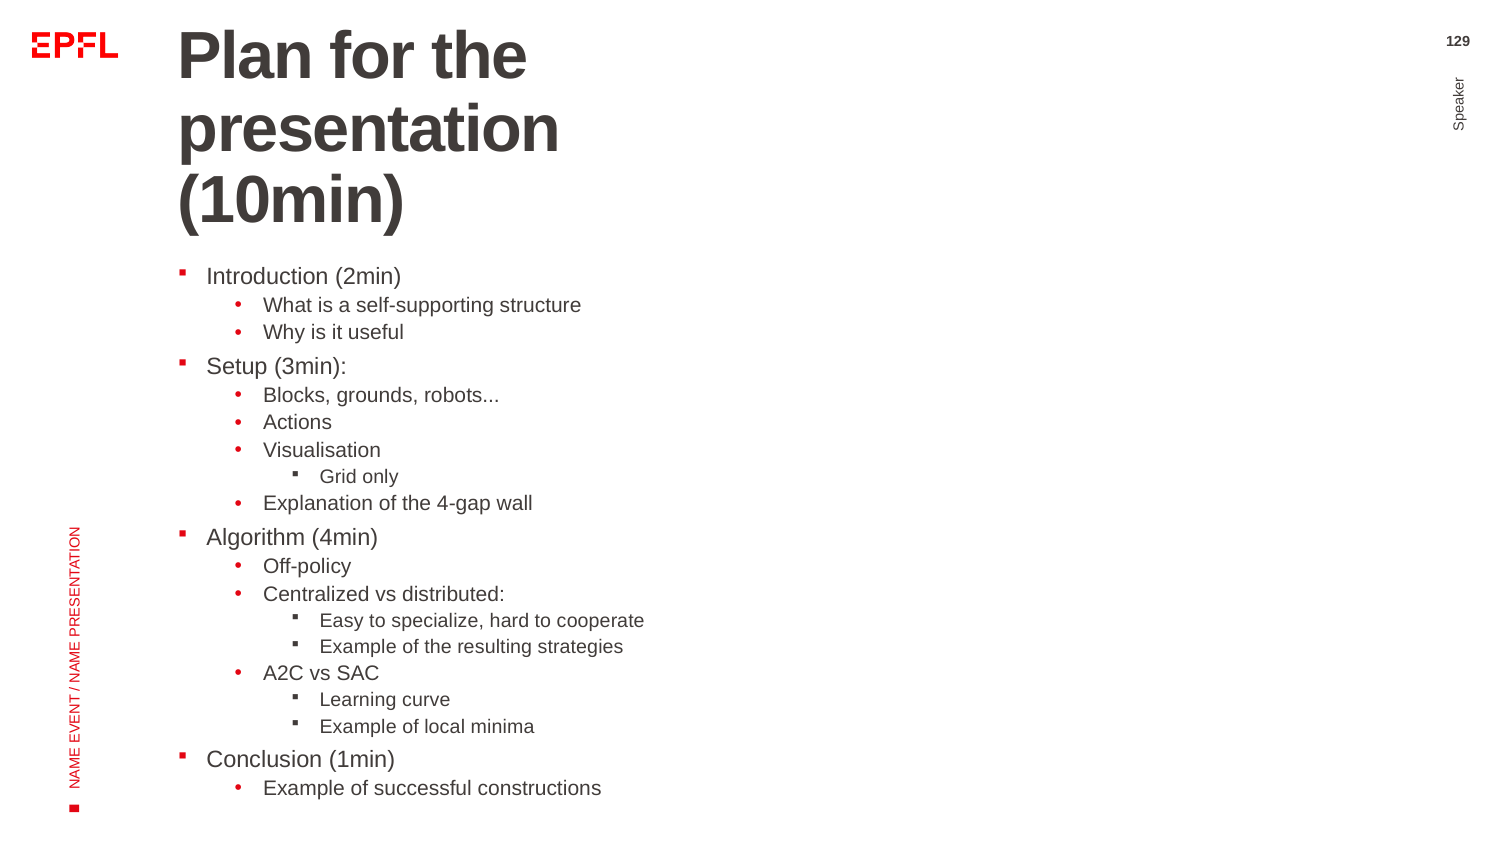

# Plan for the presentation (10min)
129
Introduction (2min)
What is a self-supporting structure
Why is it useful
Setup (3min):
Blocks, grounds, robots...
Actions
Visualisation
Grid only
Explanation of the 4-gap wall
Algorithm (4min)
Off-policy
Centralized vs distributed:
Easy to specialize, hard to cooperate
Example of the resulting strategies
A2C vs SAC
Learning curve
Example of local minima
Conclusion (1min)
Example of successful constructions

Speaker
NAME EVENT / NAME PRESENTATION